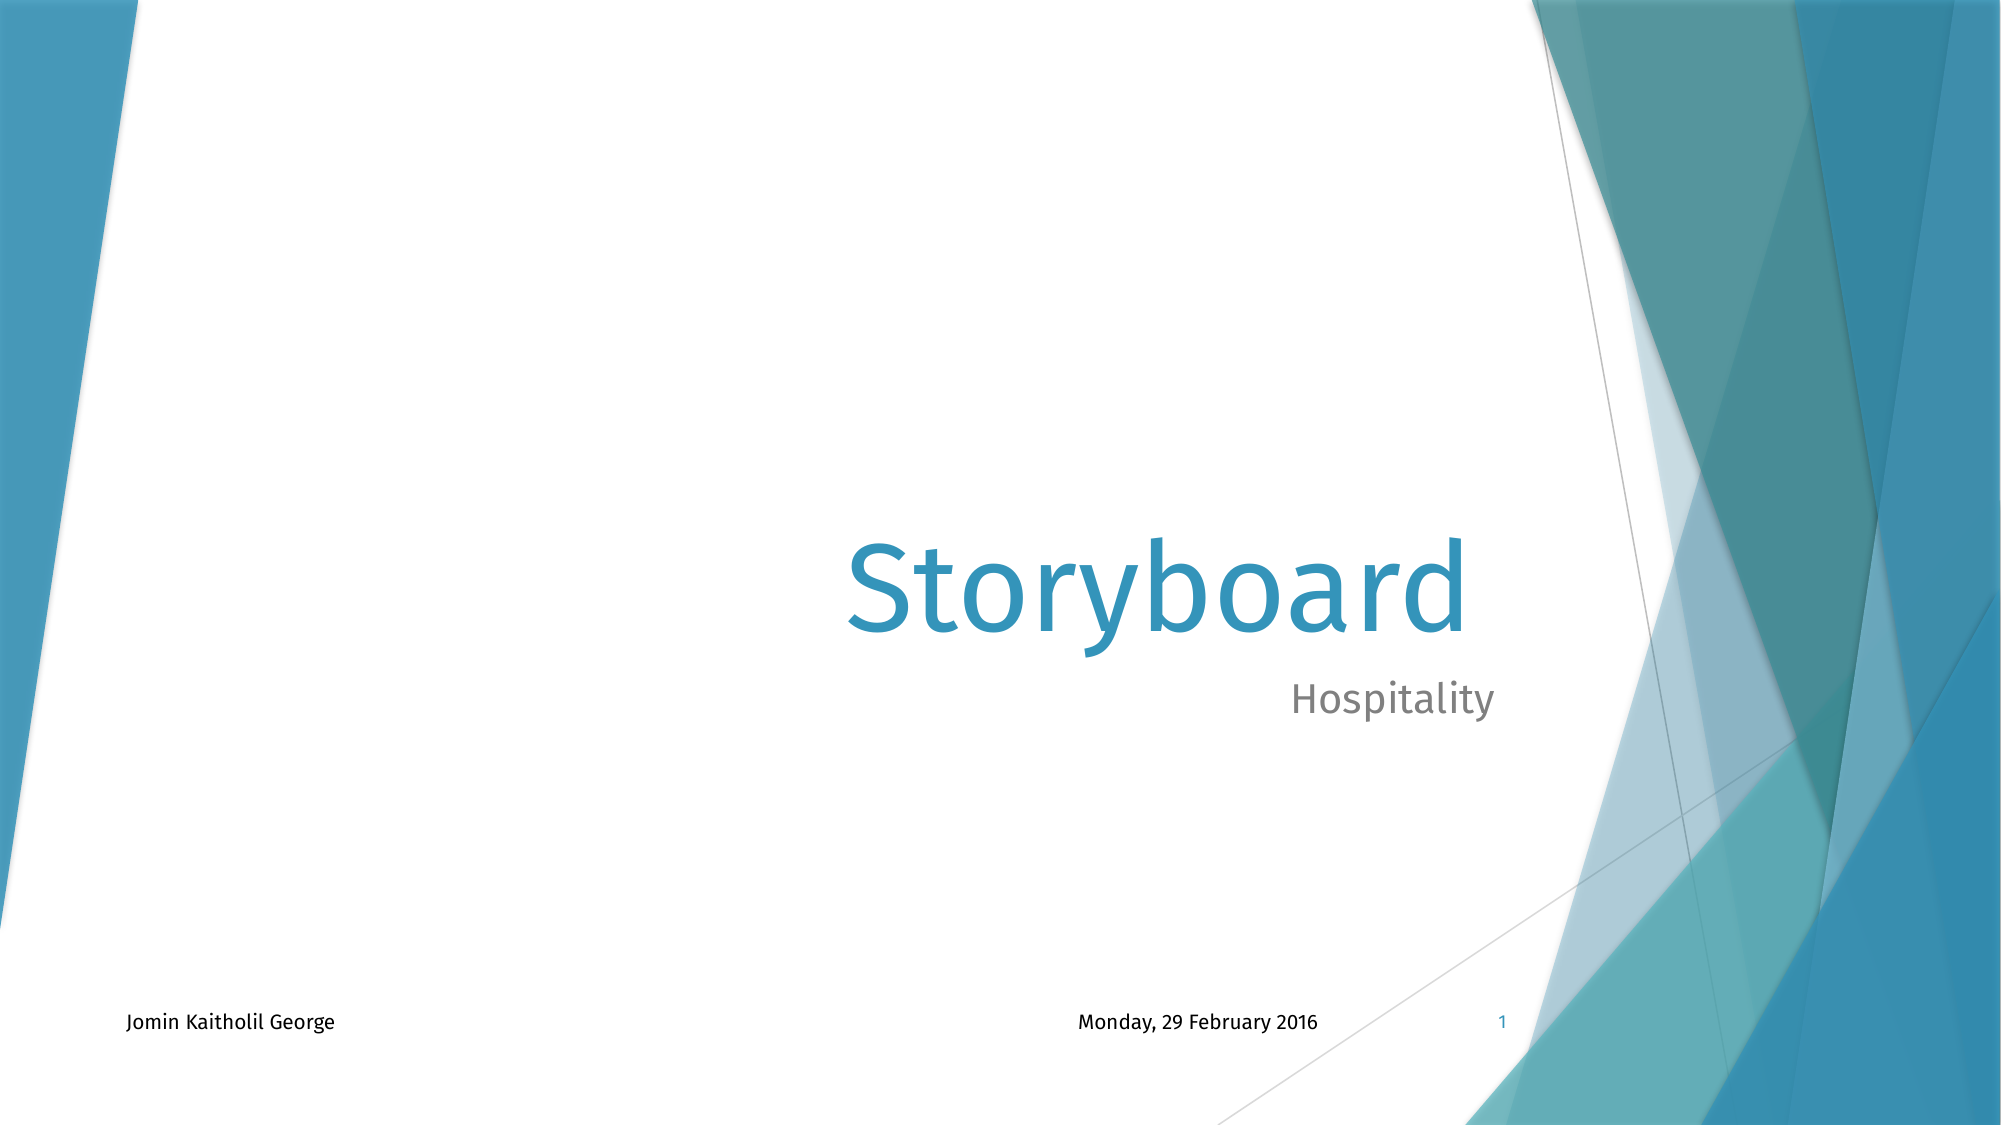

# Storyboard
Hospitality
Jomin Kaitholil George
Monday, 29 February 2016
1